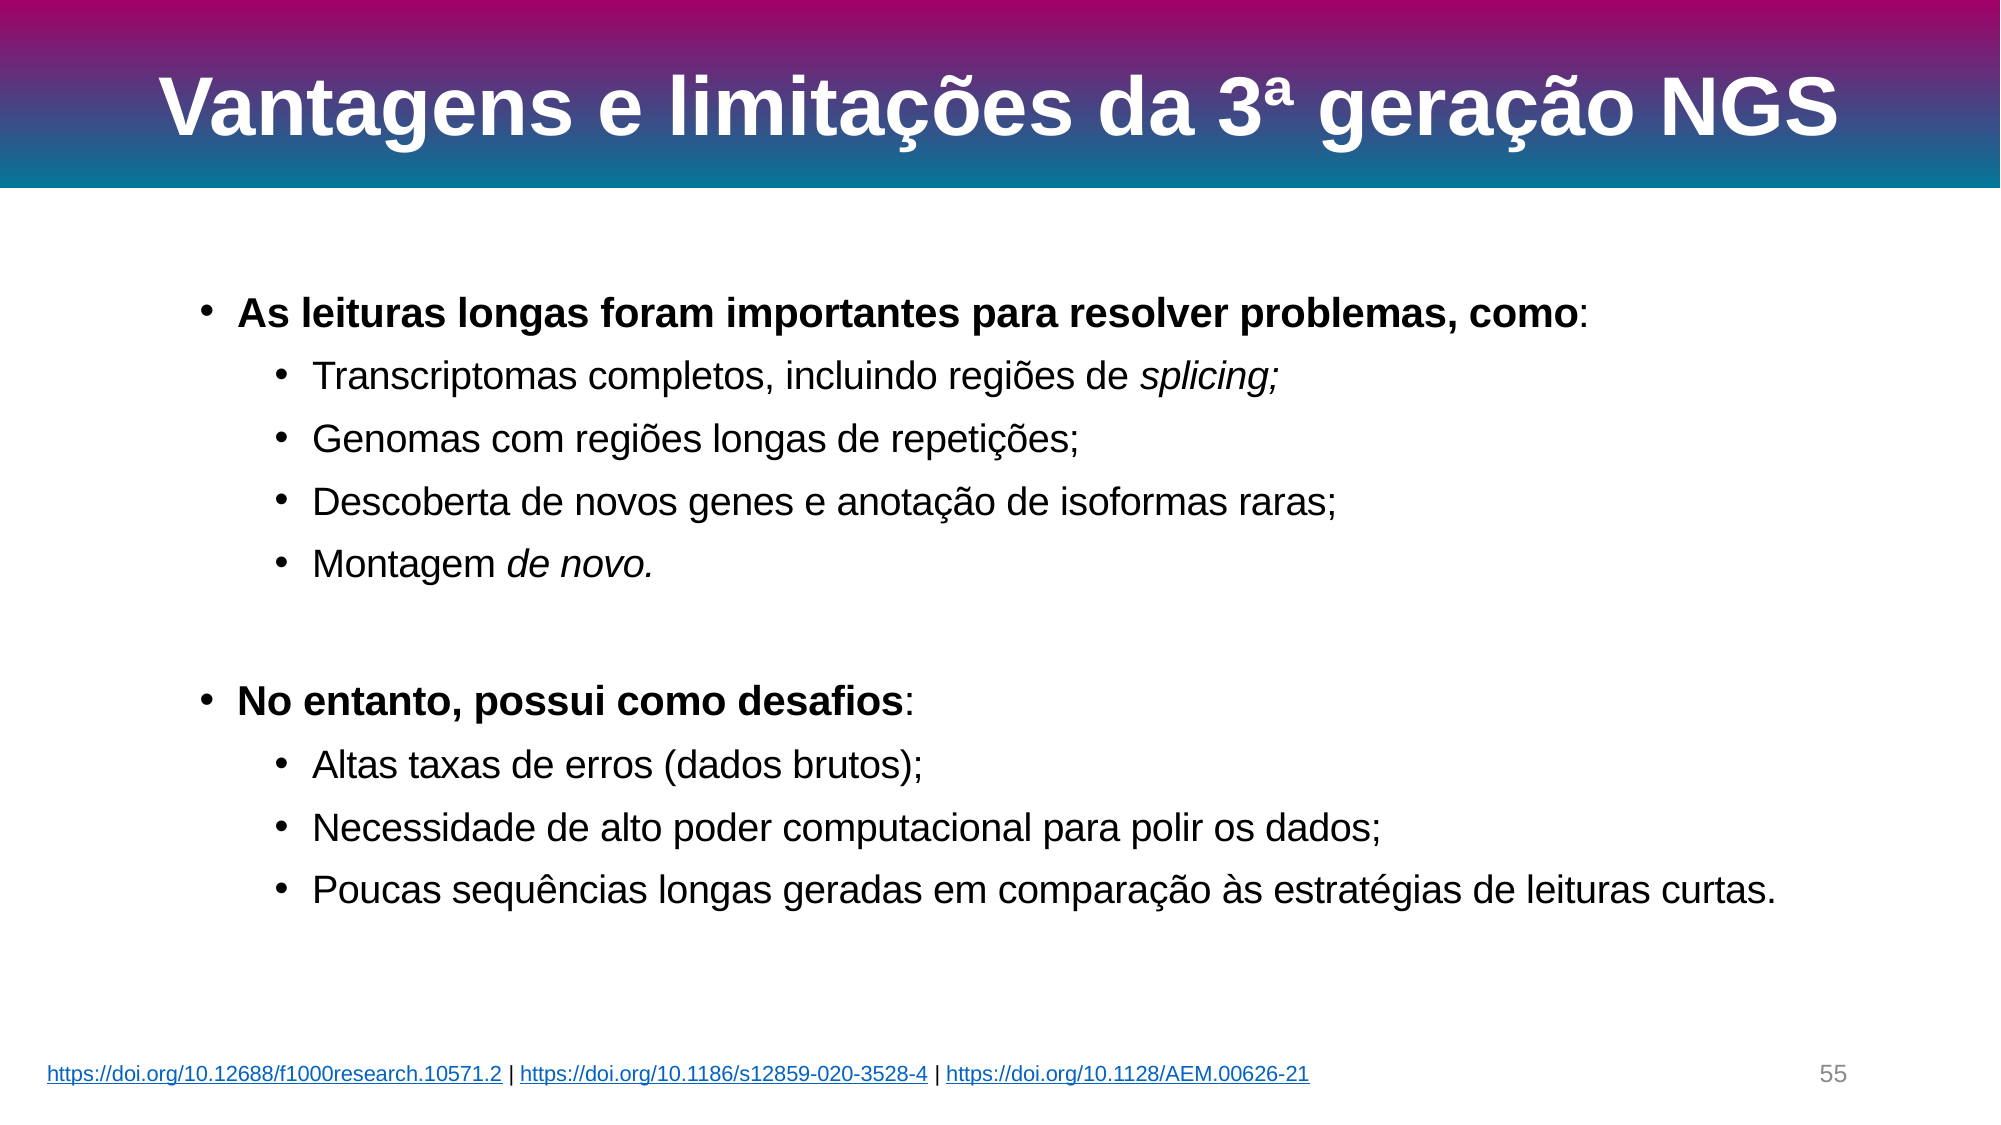

Vantagens e limitações da 3ª geração NGS
As leituras longas foram importantes para resolver problemas, como:
Transcriptomas completos, incluindo regiões de splicing;
Genomas com regiões longas de repetições;
Descoberta de novos genes e anotação de isoformas raras;
Montagem de novo.

No entanto, possui como desafios:
Altas taxas de erros (dados brutos);
Necessidade de alto poder computacional para polir os dados;
Poucas sequências longas geradas em comparação às estratégias de leituras curtas.

https://doi.org/10.12688/f1000research.10571.2 | https://doi.org/10.1186/s12859-020-3528-4 | https://doi.org/10.1128/AEM.00626-21
55